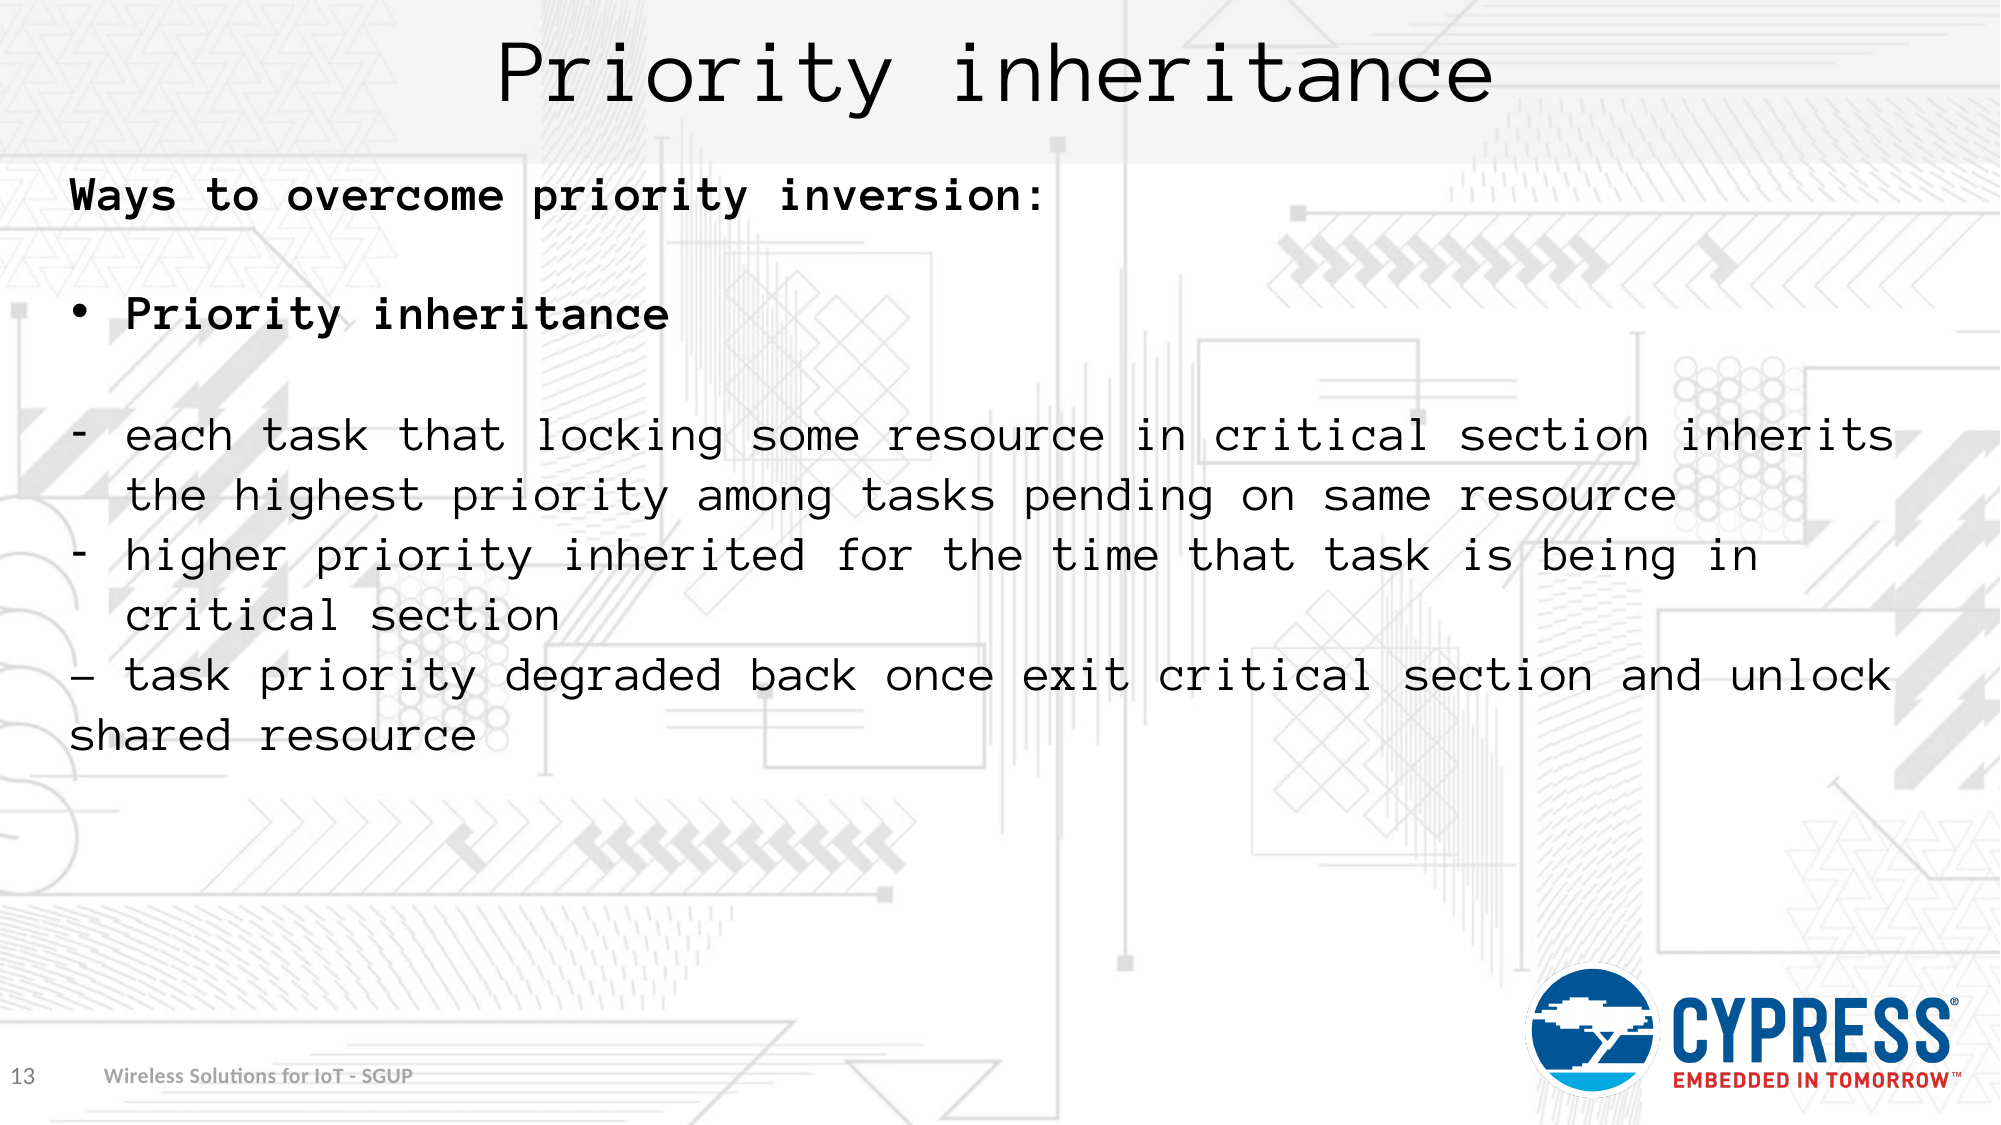

# Priority inheritance
Ways to overcome priority inversion:

Priority inheritance

each task that locking some resource in critical section inherits the highest priority among tasks pending on same resource
higher priority inherited for the time that task is being in critical section
- task priority degraded back once exit critical section and unlock shared resource